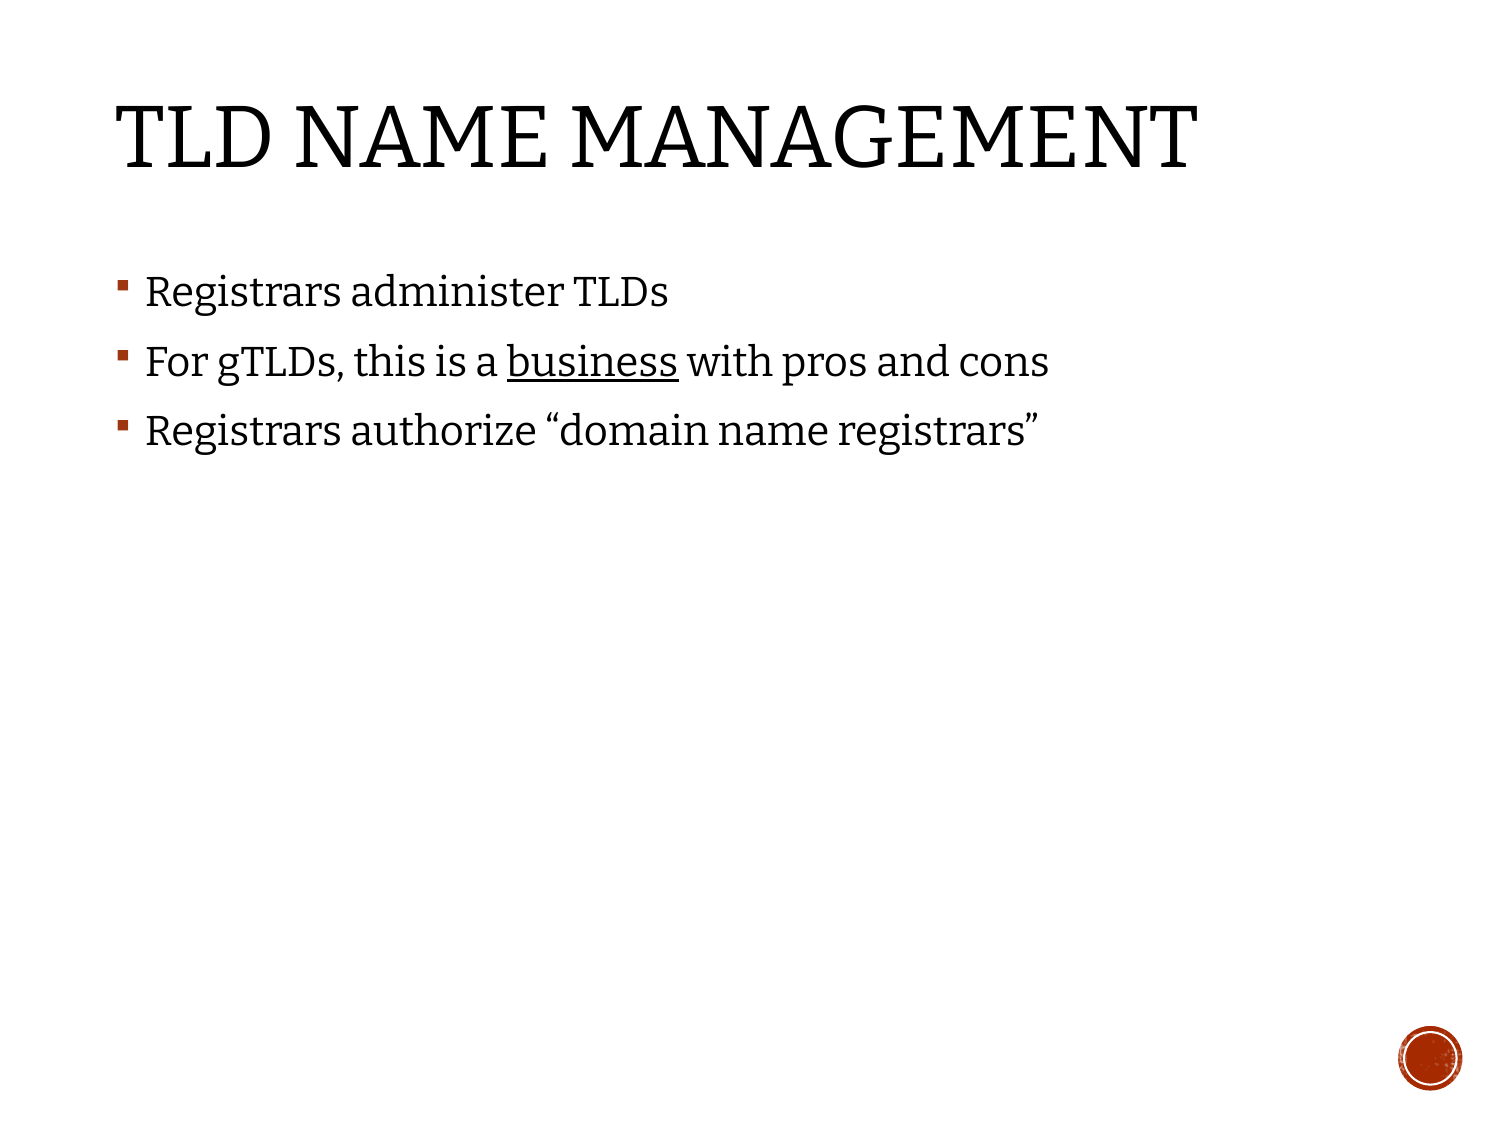

# TLD Name Management
Registrars administer TLDs
For gTLDs, this is a business with pros and cons
Registrars authorize “domain name registrars”